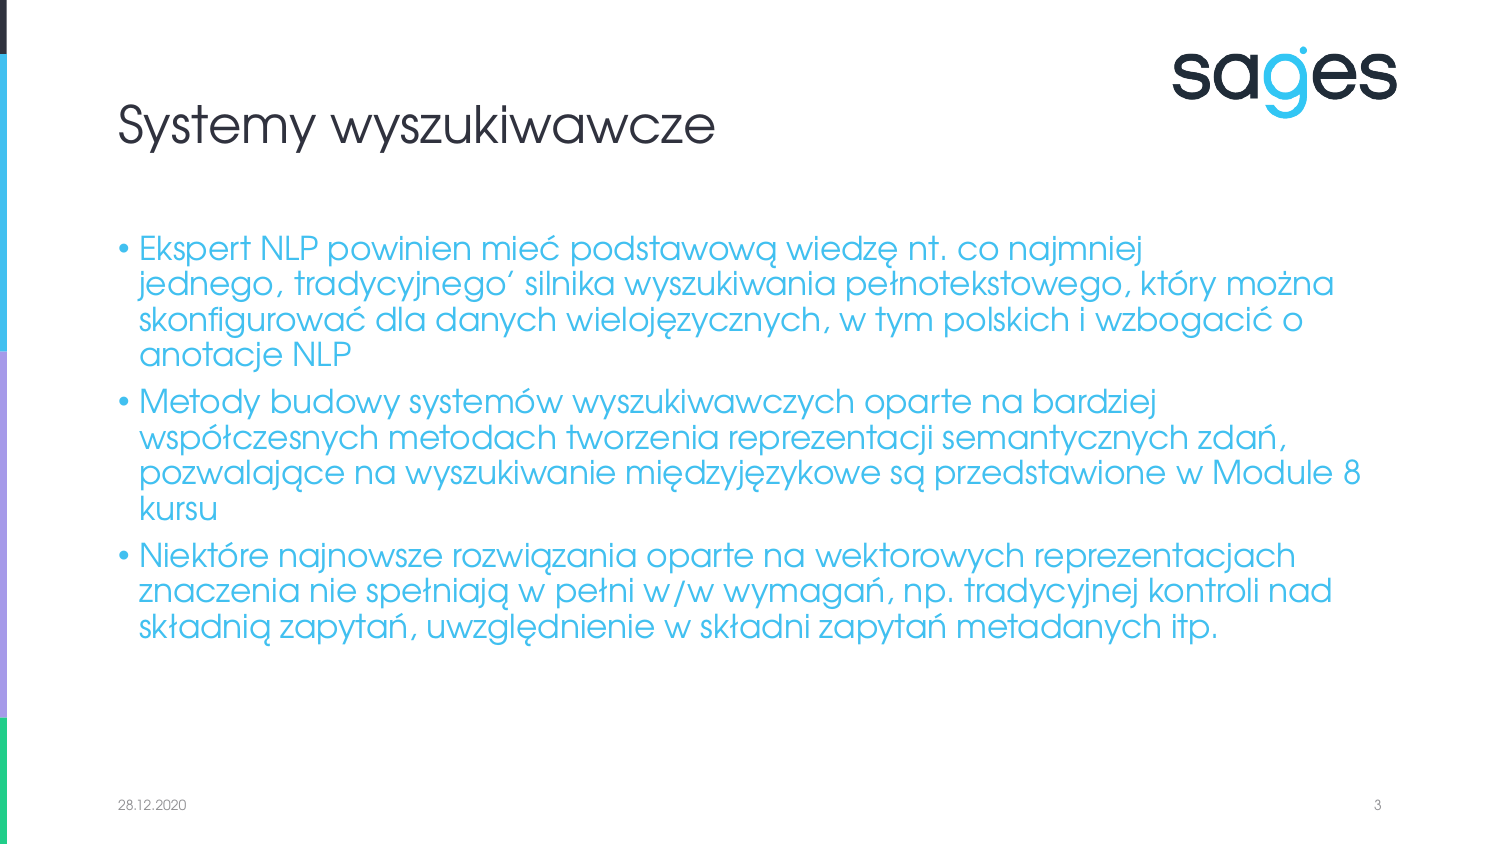

# Systemy wyszukiwawcze
Ekspert NLP powinien mieć podstawową wiedzę nt. co najmniej jednego‚ tradycyjnego’ silnika wyszukiwania pełnotekstowego, który można skonfigurować dla danych wielojęzycznych, w tym polskich i wzbogacić o anotacje NLP
Metody budowy systemów wyszukiwawczych oparte na bardziej współczesnych metodach tworzenia reprezentacji semantycznych zdań, pozwalające na wyszukiwanie międzyjęzykowe są przedstawione w Module 8 kursu
Niektóre najnowsze rozwiązania oparte na wektorowych reprezentacjach znaczenia nie spełniają w pełni w/w wymagań, np. tradycyjnej kontroli nad składnią zapytań, uwzględnienie w składni zapytań metadanych itp.

28.12.2020
3